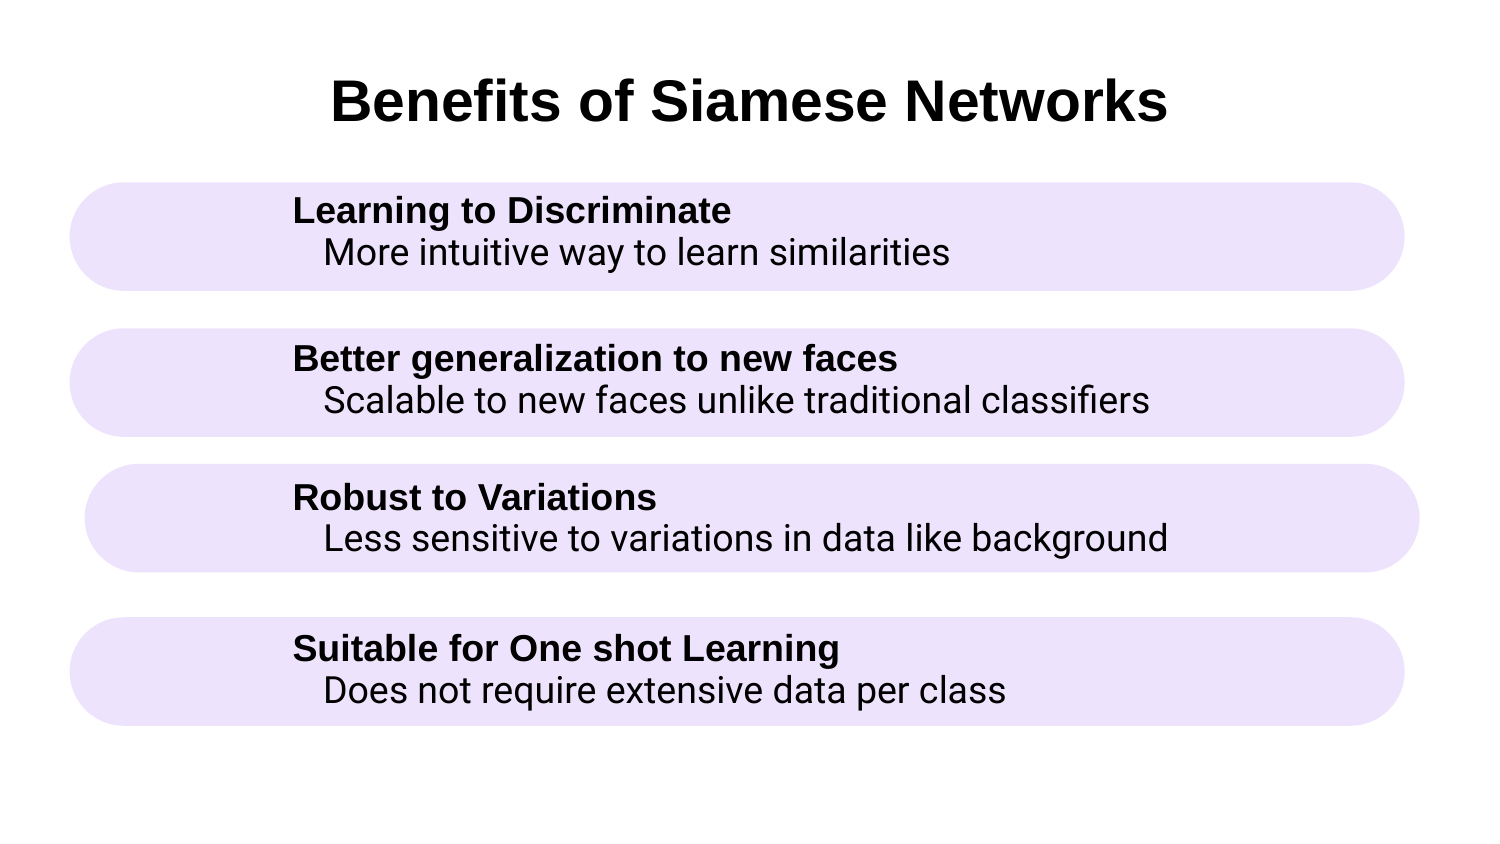

# Benefits of Siamese Networks

Learning to Discriminate
More intuitive way to learn similarities

Better generalization to new faces
Scalable to new faces unlike traditional classifiers

Robust to Variations
Less sensitive to variations in data like background

Suitable for One shot Learning
Does not require extensive data per class